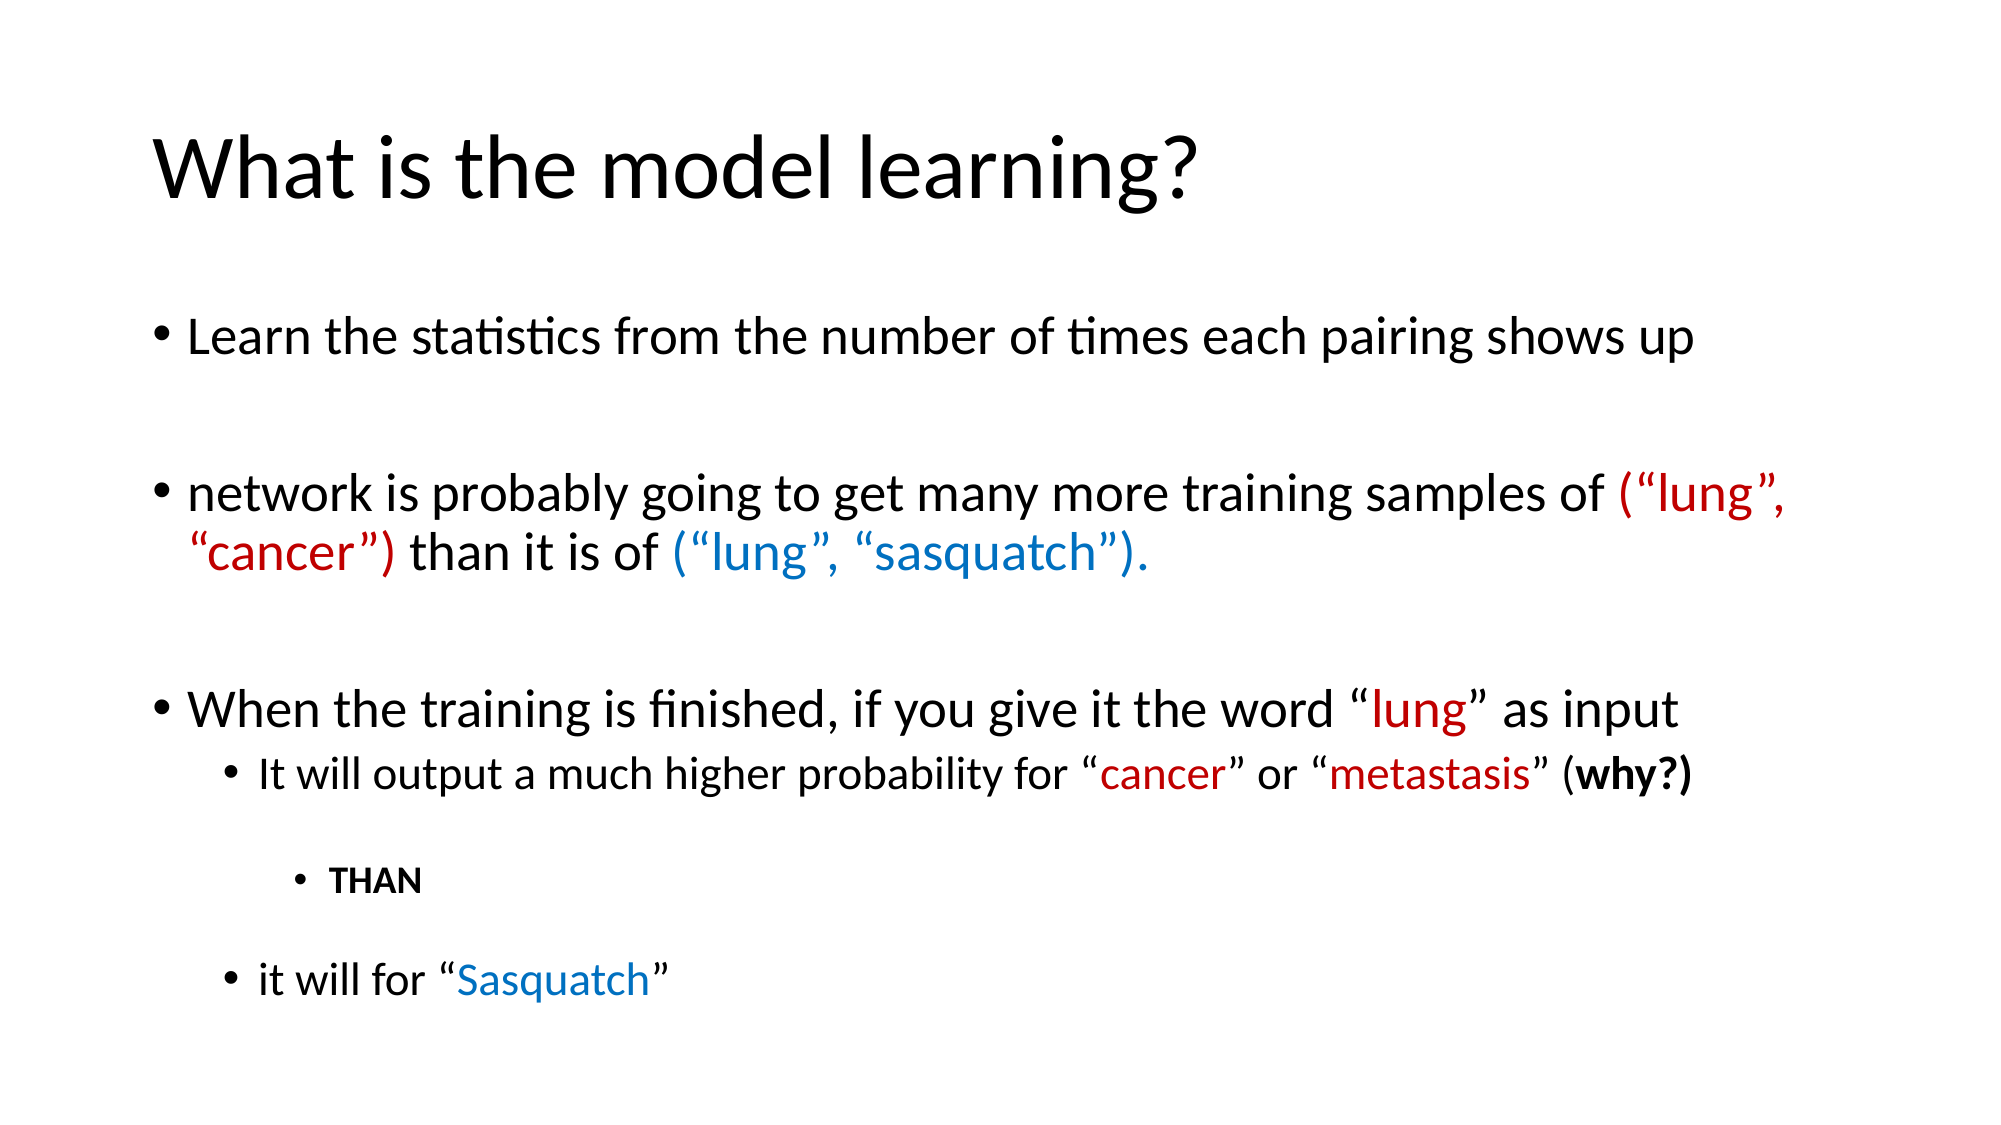

# What is the model learning?
Learn the statistics from the number of times each pairing shows up

network is probably going to get many more training samples of (“lung”, “cancer”) than it is of (“lung”, “sasquatch”).

When the training is finished, if you give it the word “lung” as input
It will output a much higher probability for “cancer” or “metastasis” (why?)
THAN
it will for “Sasquatch”